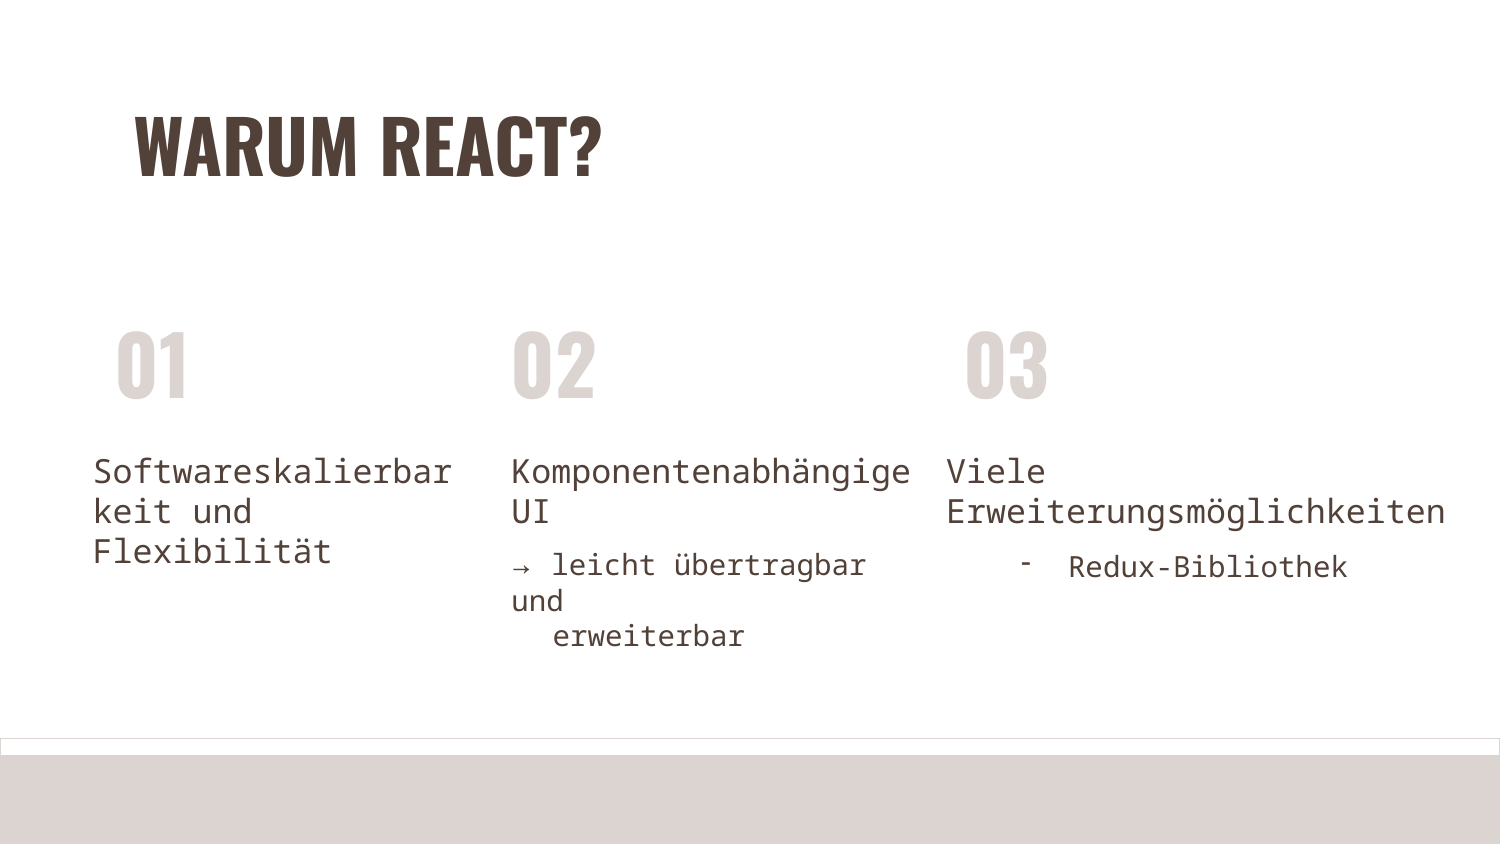

WARUM REACT?
# 01
02
03
Komponentenabhängige UI
→ leicht übertragbar und
   erweiterbar
Softwareskalierbarkeit und Flexibilität
Viele Erweiterungsmöglichkeiten
Redux-Bibliothek